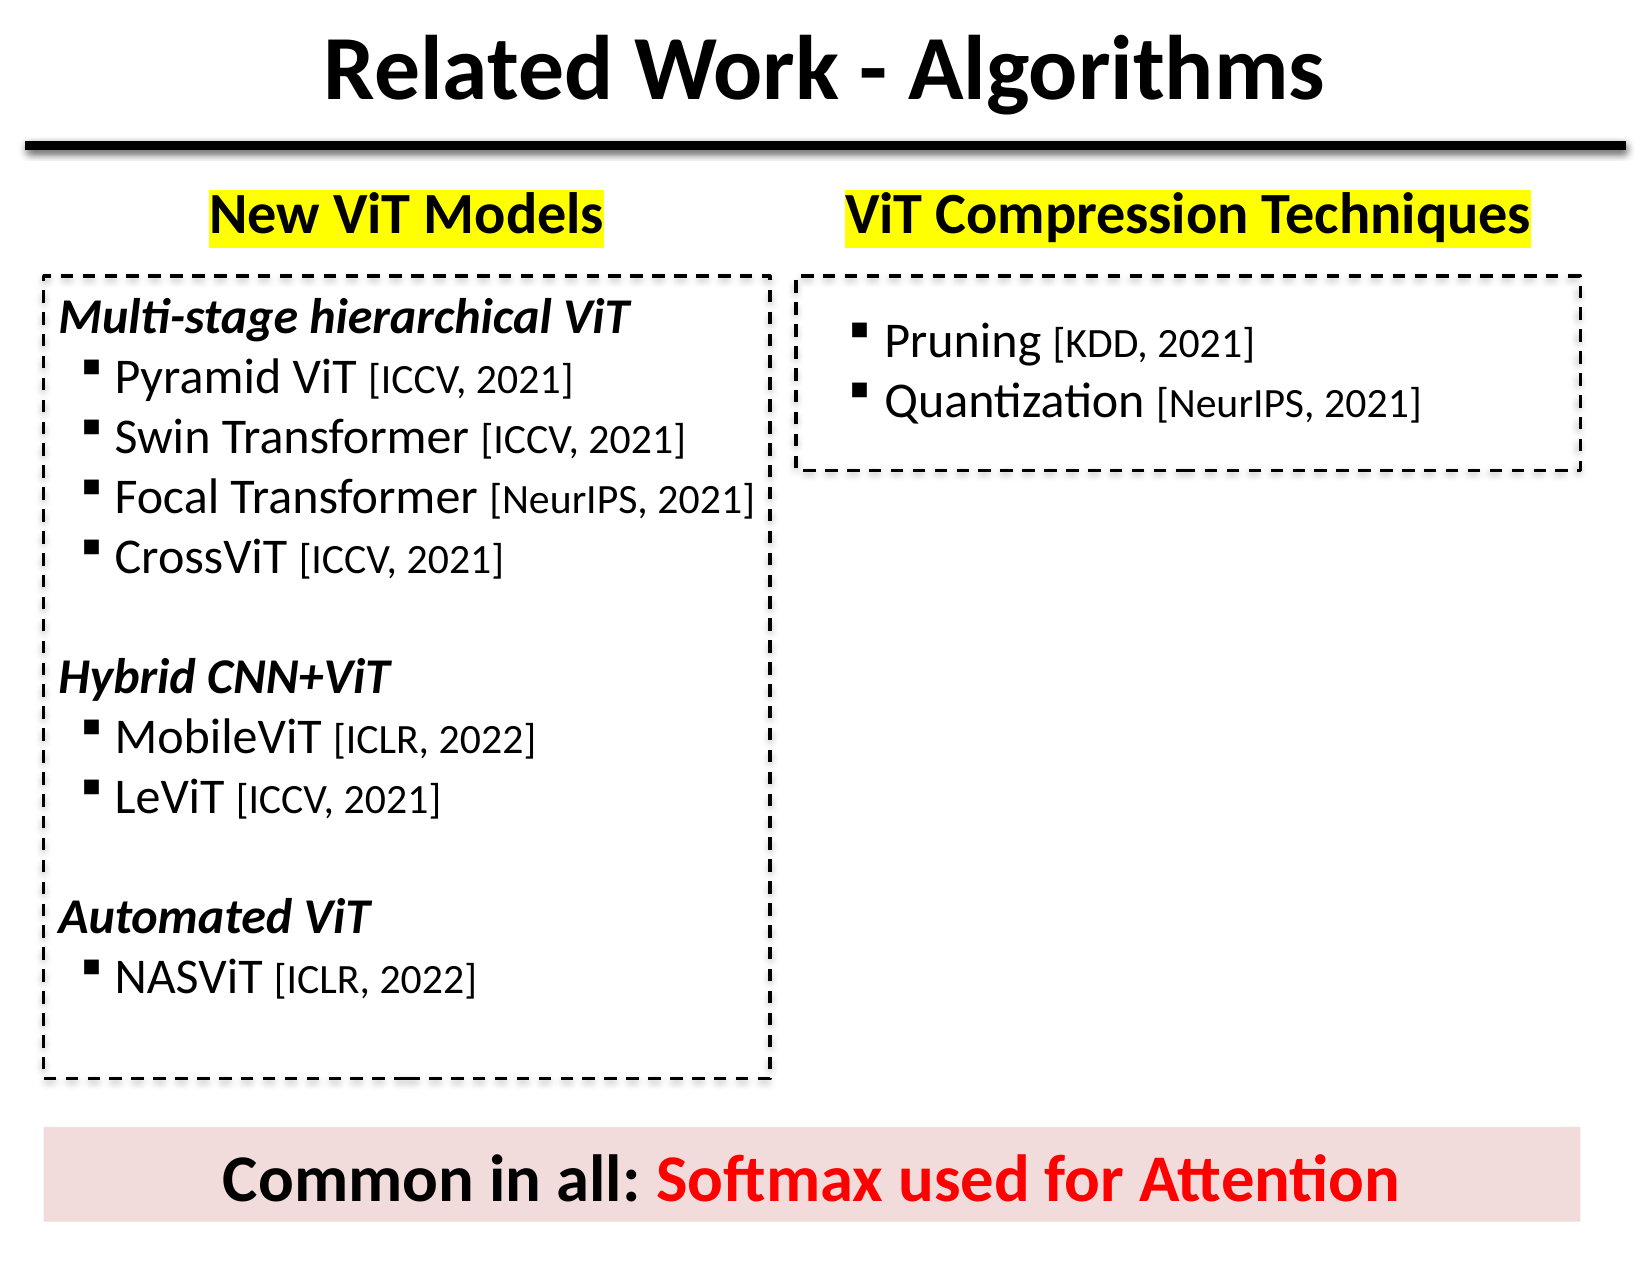

# Related Work - Algorithms
New ViT Models
ViT Compression Techniques

Multi-stage hierarchical ViT
Pyramid ViT [ICCV, 2021]
Swin Transformer [ICCV, 2021]
Focal Transformer [NeurIPS, 2021]
CrossViT [ICCV, 2021]

Hybrid CNN+ViT
MobileViT [ICLR, 2022]
LeViT [ICCV, 2021]

Automated ViT
NASViT [ICLR, 2022]

Pruning [KDD, 2021]
Quantization [NeurIPS, 2021]
Common in all: Softmax used for Attention